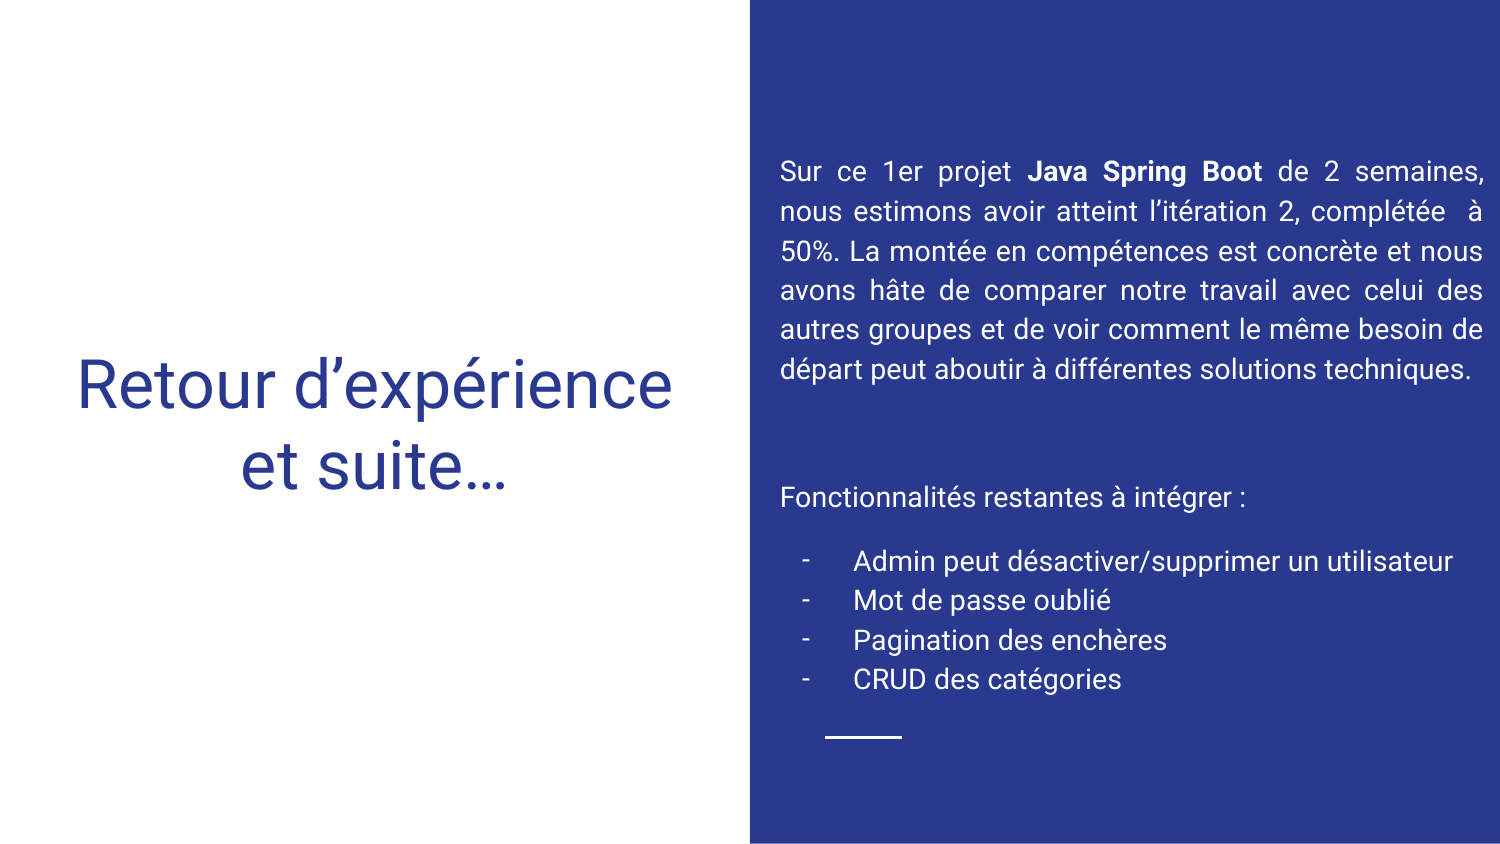

Sur ce 1er projet Java Spring Boot de 2 semaines, nous estimons avoir atteint l’itération 2, complétée  à 50%. La montée en compétences est concrète et nous avons hâte de comparer notre travail avec celui des autres groupes et de voir comment le même besoin de départ peut aboutir à différentes solutions techniques.

Fonctionnalités restantes à intégrer :
Admin peut désactiver/supprimer un utilisateur
Mot de passe oublié
Pagination des enchères
CRUD des catégories
# Retour d’expérience et suite…